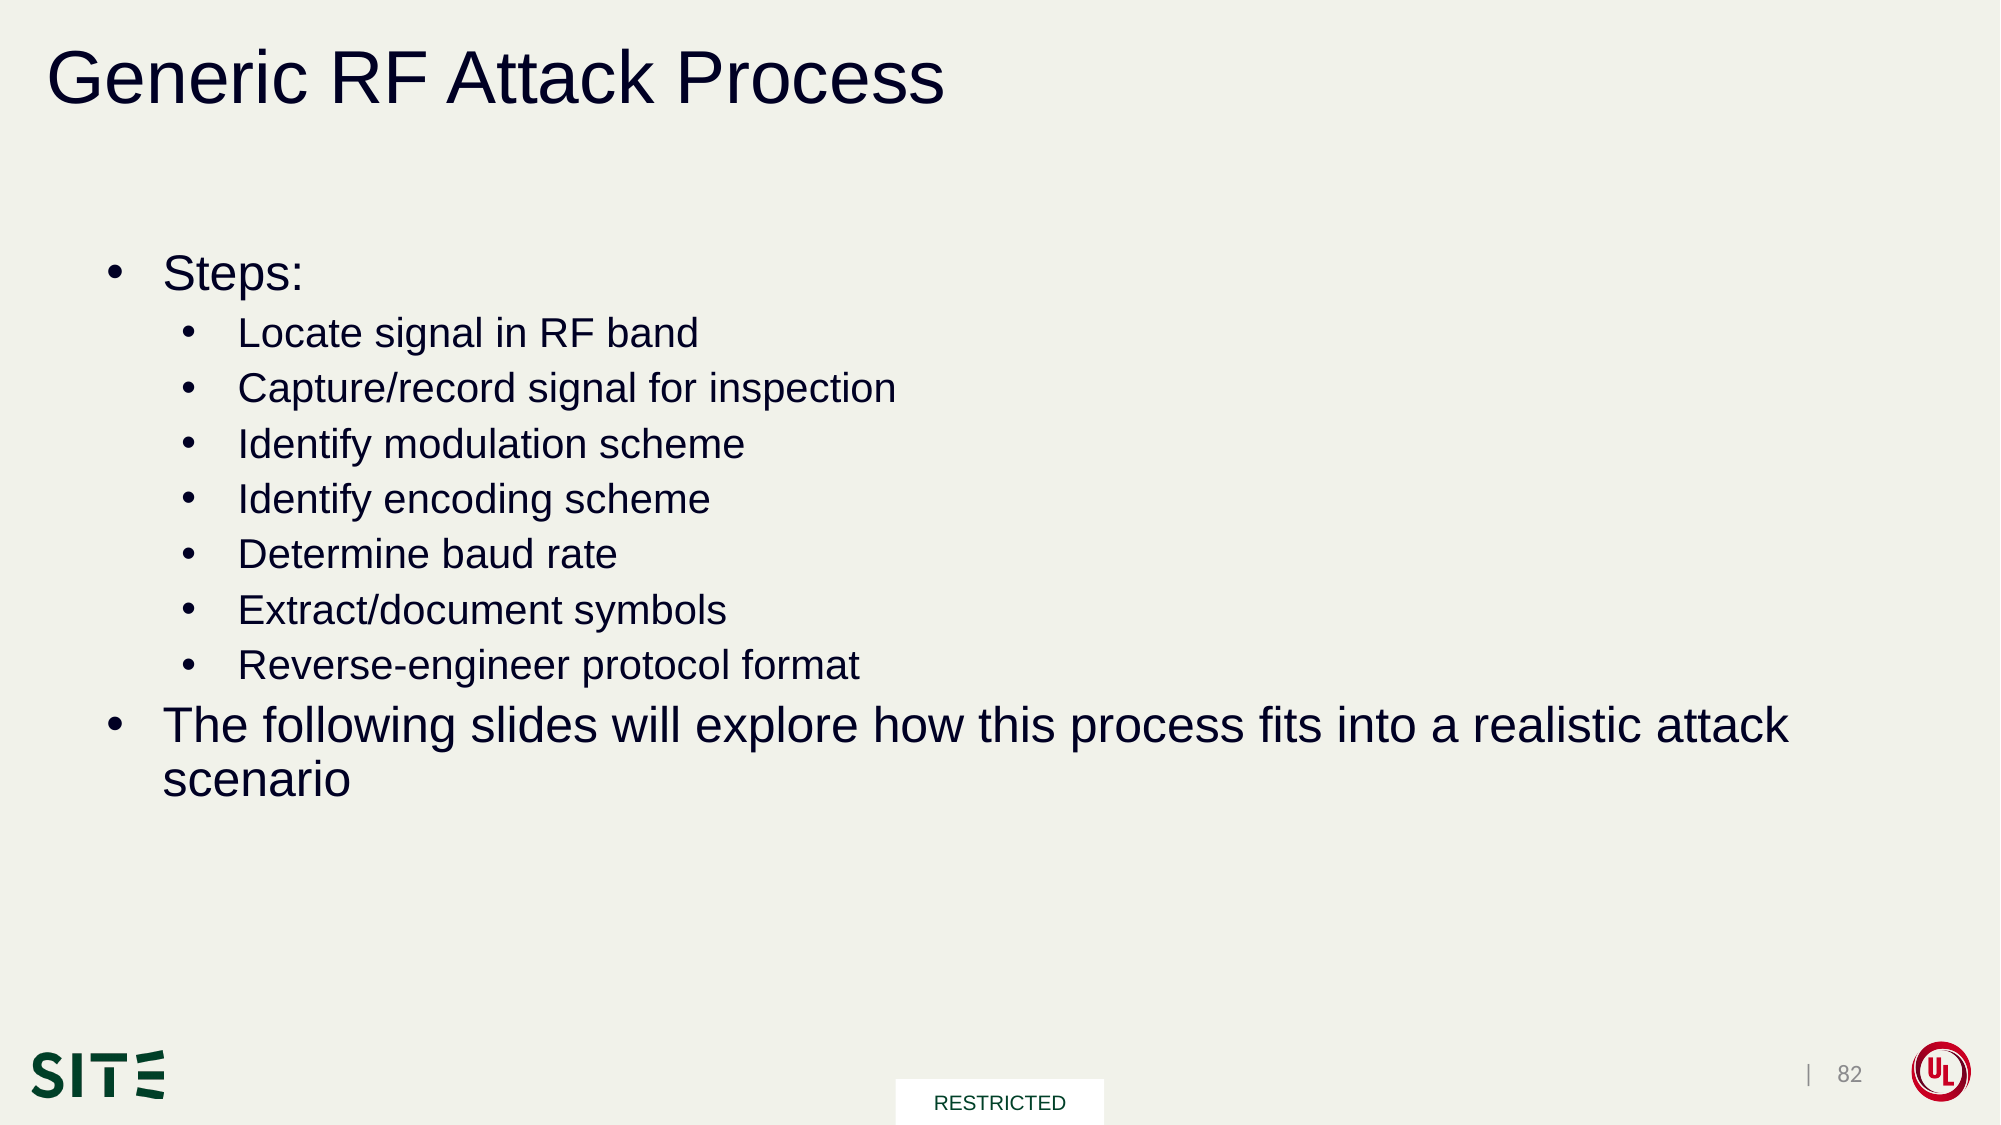

# Generic RF Attack Process

Steps:
Locate signal in RF band
Capture/record signal for inspection
Identify modulation scheme
Identify encoding scheme
Determine baud rate
Extract/document symbols
Reverse-engineer protocol format
The following slides will explore how this process fits into a realistic attack scenario

     |    82